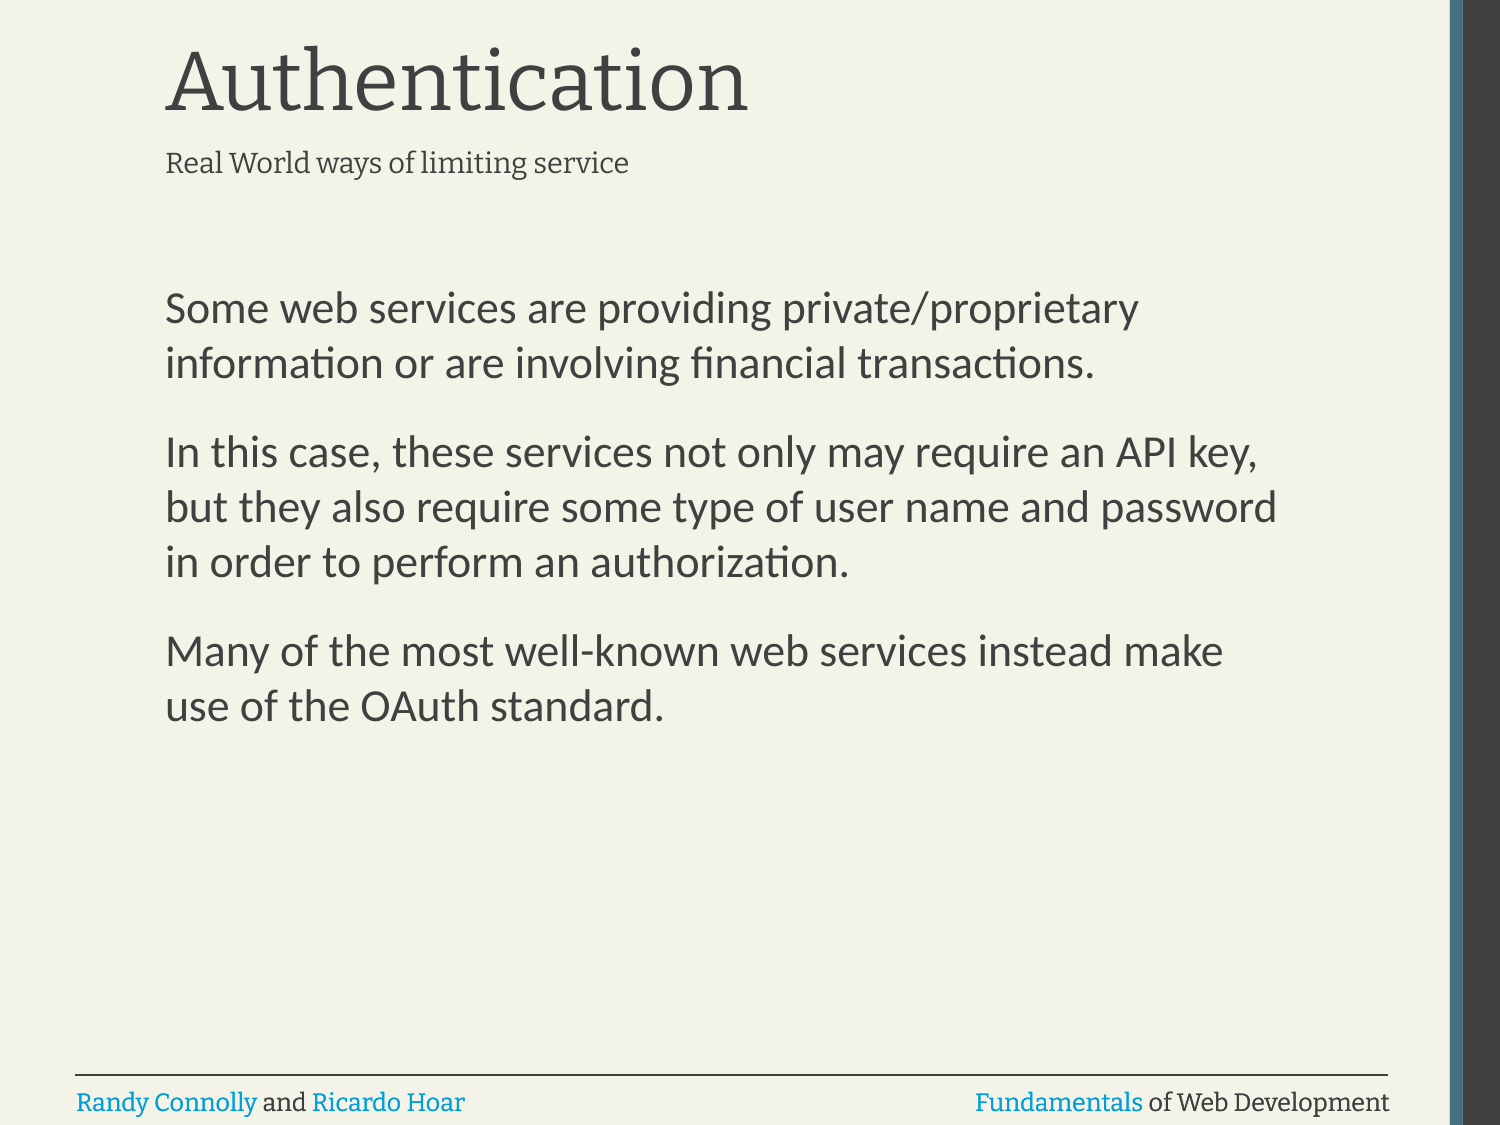

# Authentication
Real World ways of limiting service
Some web services are providing private/proprietary information or are involving financial transactions.
In this case, these services not only may require an API key, but they also require some type of user name and password in order to perform an authorization.
Many of the most well-known web services instead make use of the OAuth standard.